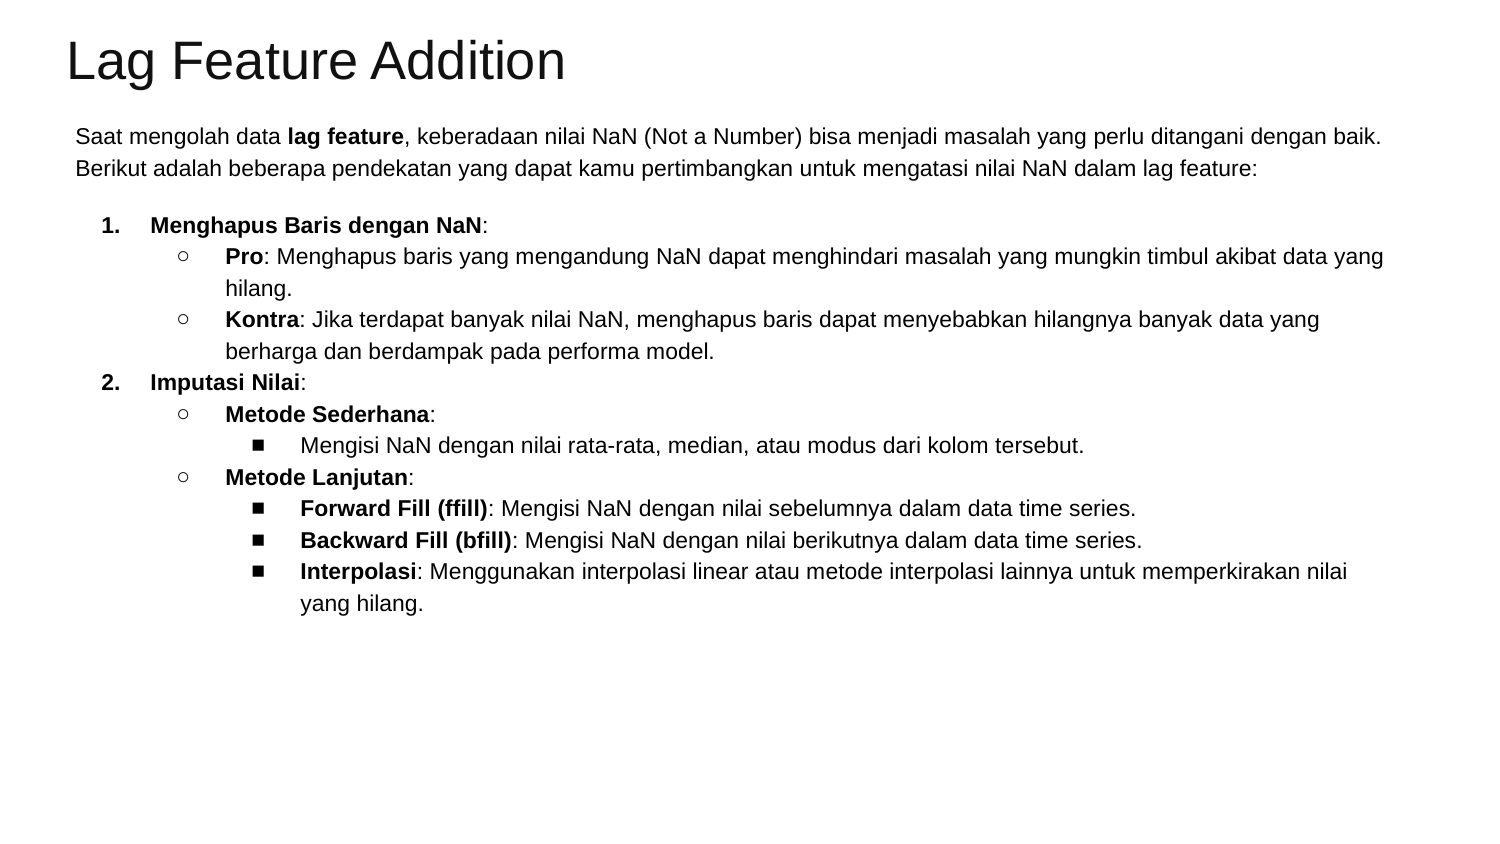

# Lag Feature Addition
Saat mengolah data lag feature, keberadaan nilai NaN (Not a Number) bisa menjadi masalah yang perlu ditangani dengan baik. Berikut adalah beberapa pendekatan yang dapat kamu pertimbangkan untuk mengatasi nilai NaN dalam lag feature:
Menghapus Baris dengan NaN:
Pro: Menghapus baris yang mengandung NaN dapat menghindari masalah yang mungkin timbul akibat data yang hilang.
Kontra: Jika terdapat banyak nilai NaN, menghapus baris dapat menyebabkan hilangnya banyak data yang berharga dan berdampak pada performa model.
Imputasi Nilai:
Metode Sederhana:
Mengisi NaN dengan nilai rata-rata, median, atau modus dari kolom tersebut.
Metode Lanjutan:
Forward Fill (ffill): Mengisi NaN dengan nilai sebelumnya dalam data time series.
Backward Fill (bfill): Mengisi NaN dengan nilai berikutnya dalam data time series.
Interpolasi: Menggunakan interpolasi linear atau metode interpolasi lainnya untuk memperkirakan nilai yang hilang.